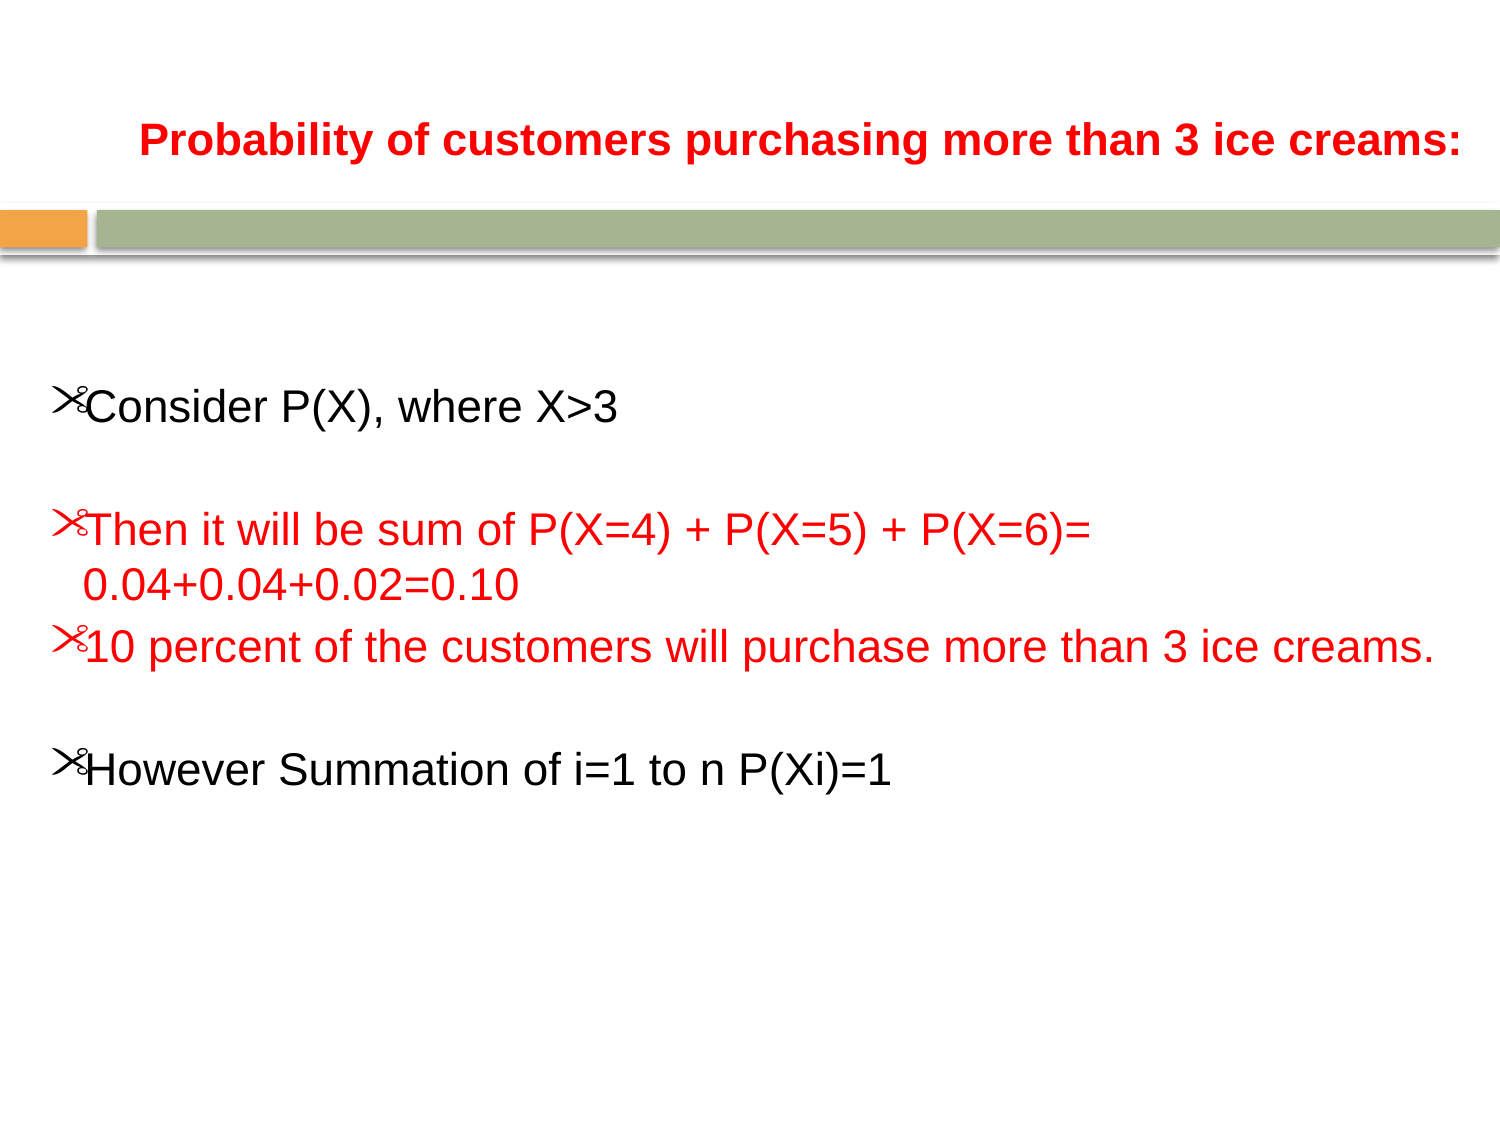

# Probability of customers purchasing more than 3 ice creams:
Consider P(X), where X>3

Then it will be sum of P(X=4) + P(X=5) + P(X=6)= 0.04+0.04+0.02=0.10
10 percent of the customers will purchase more than 3 ice creams.

However Summation of i=1 to n P(Xi)=1